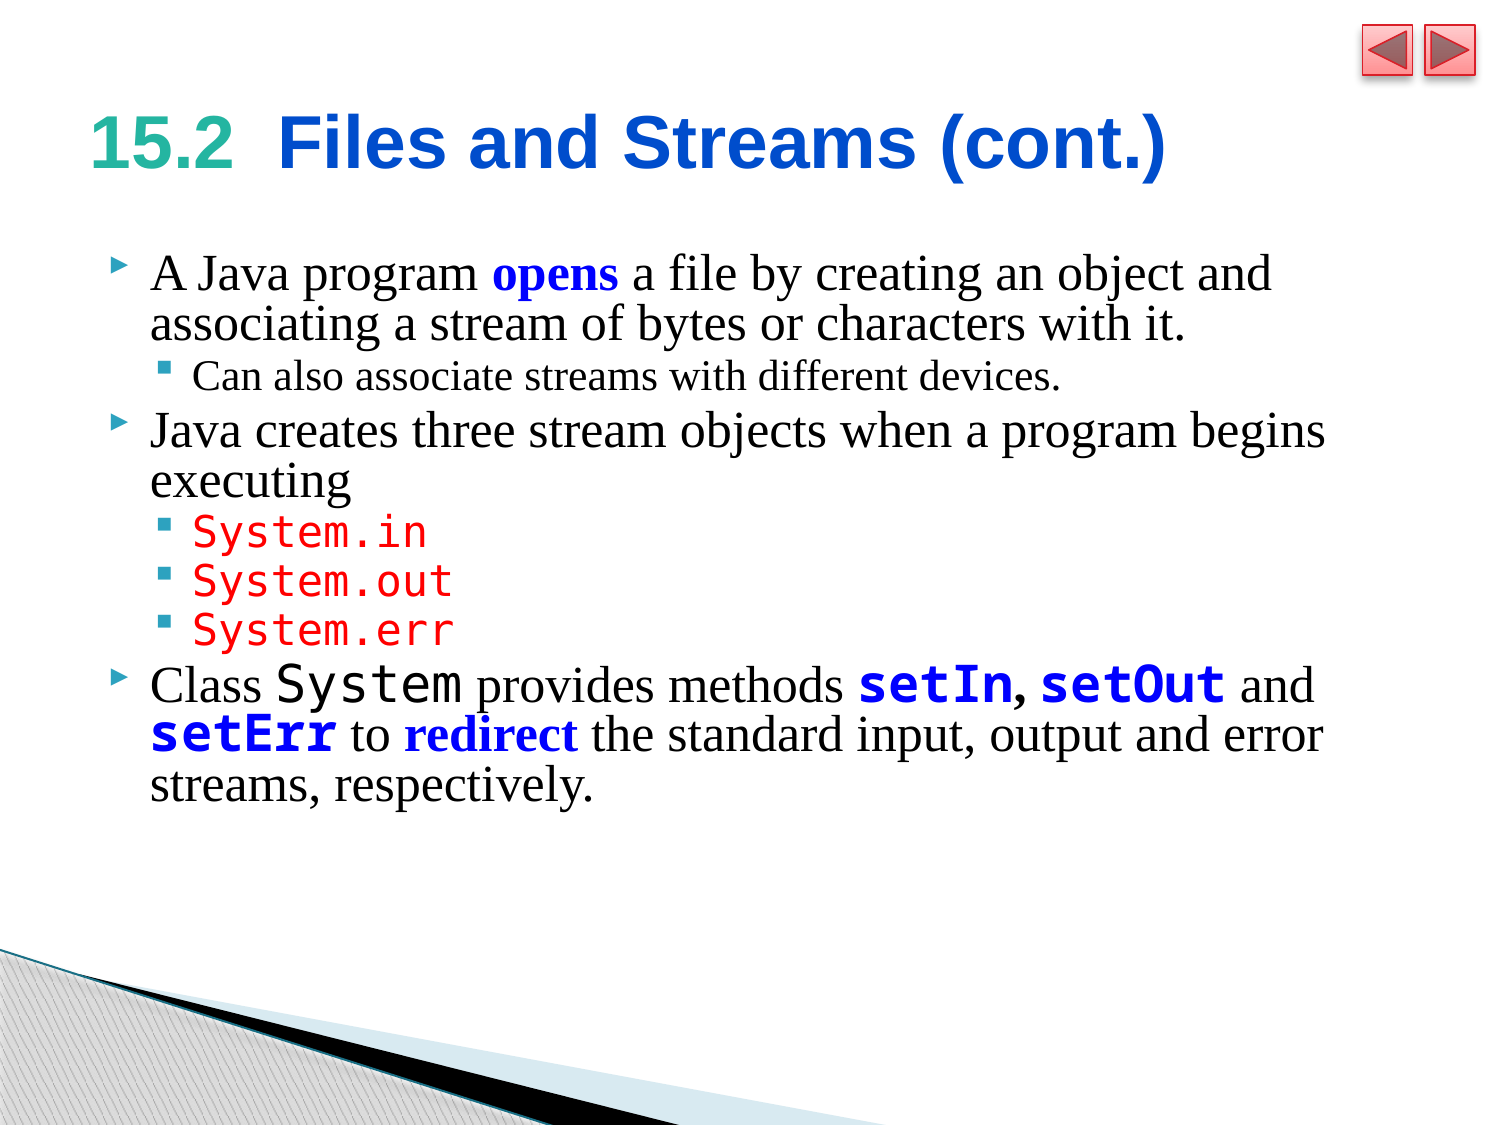

# 15.2  Files and Streams (cont.)
A Java program opens a file by creating an object and associating a stream of bytes or characters with it.
Can also associate streams with different devices.
Java creates three stream objects when a program begins executing
System.in
System.out
System.err
Class System provides methods setIn, setOut and setErr to redirect the standard input, output and error streams, respectively.